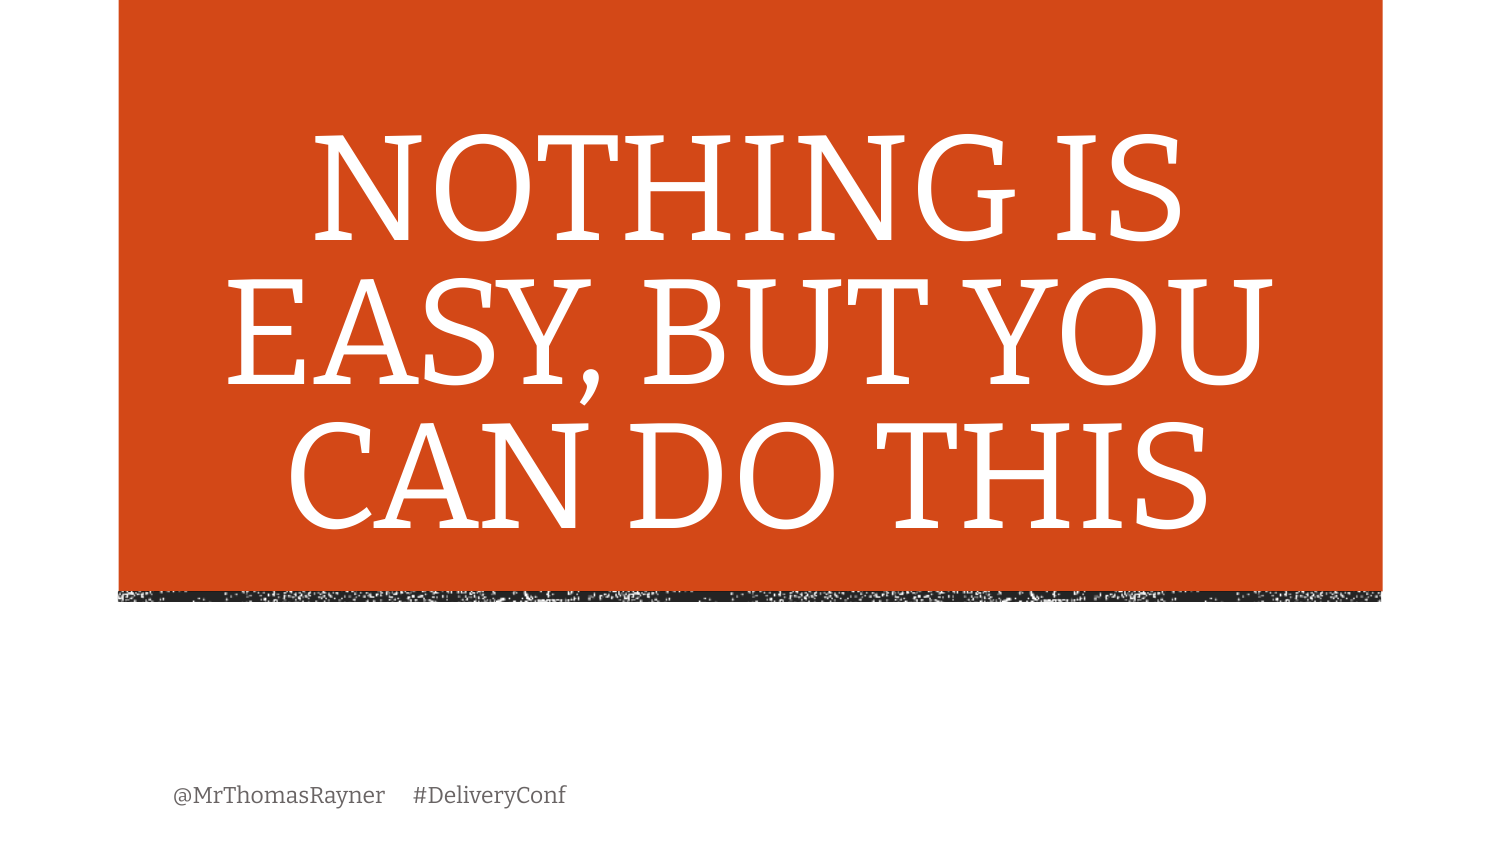

Nothing is easy, but You can do this

@MrThomasRayner      #DeliveryConf